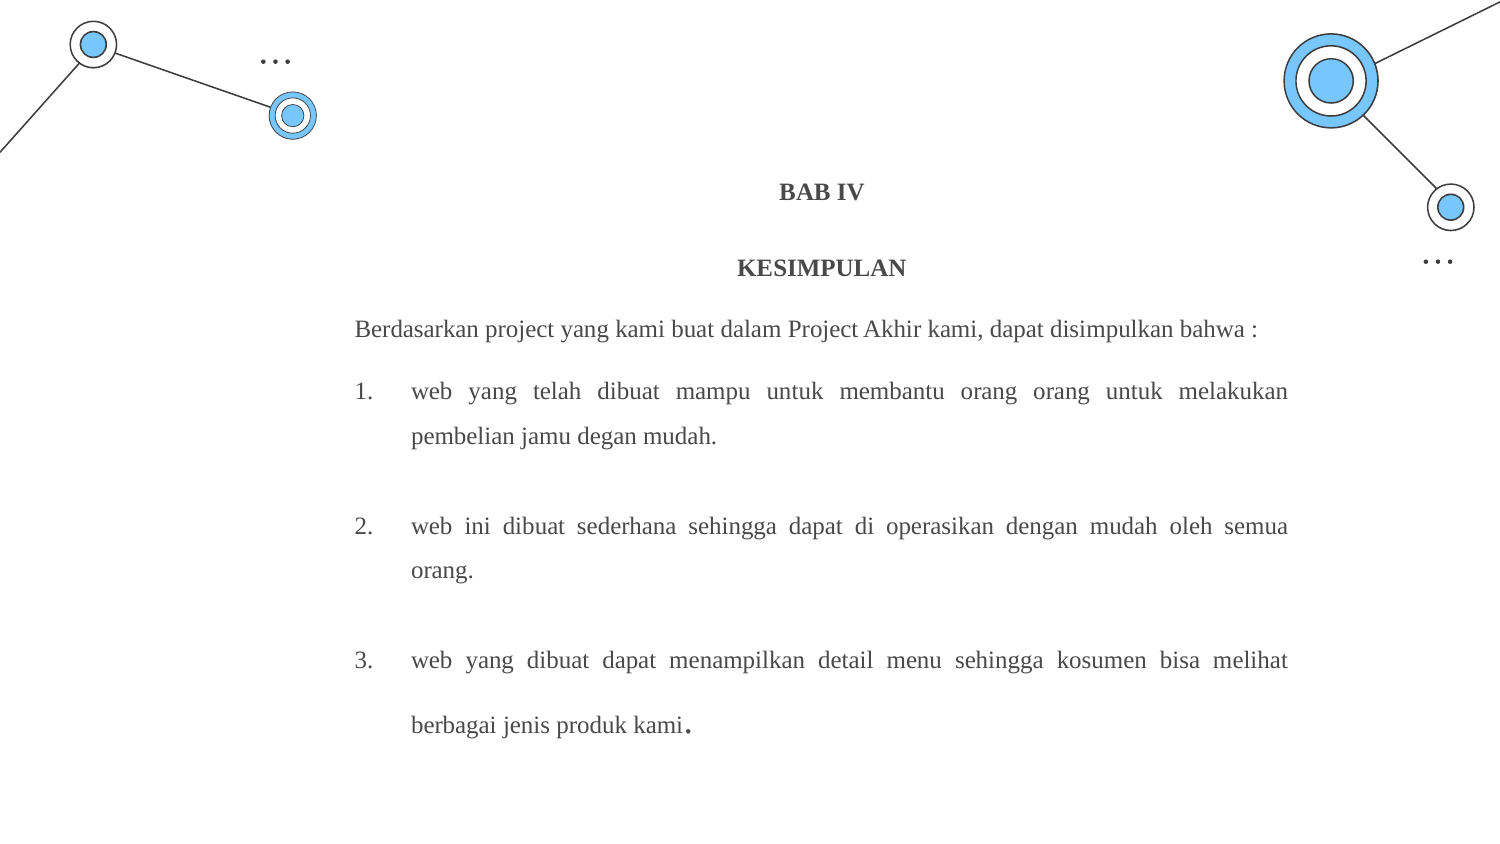

BAB IV
KESIMPULAN
Berdasarkan project yang kami buat dalam Project Akhir kami, dapat disimpulkan bahwa :
web yang telah dibuat mampu untuk membantu orang orang untuk melakukan pembelian jamu degan mudah.

web ini dibuat sederhana sehingga dapat di operasikan dengan mudah oleh semua orang.

web yang dibuat dapat menampilkan detail menu sehingga kosumen bisa melihat berbagai jenis produk kami.